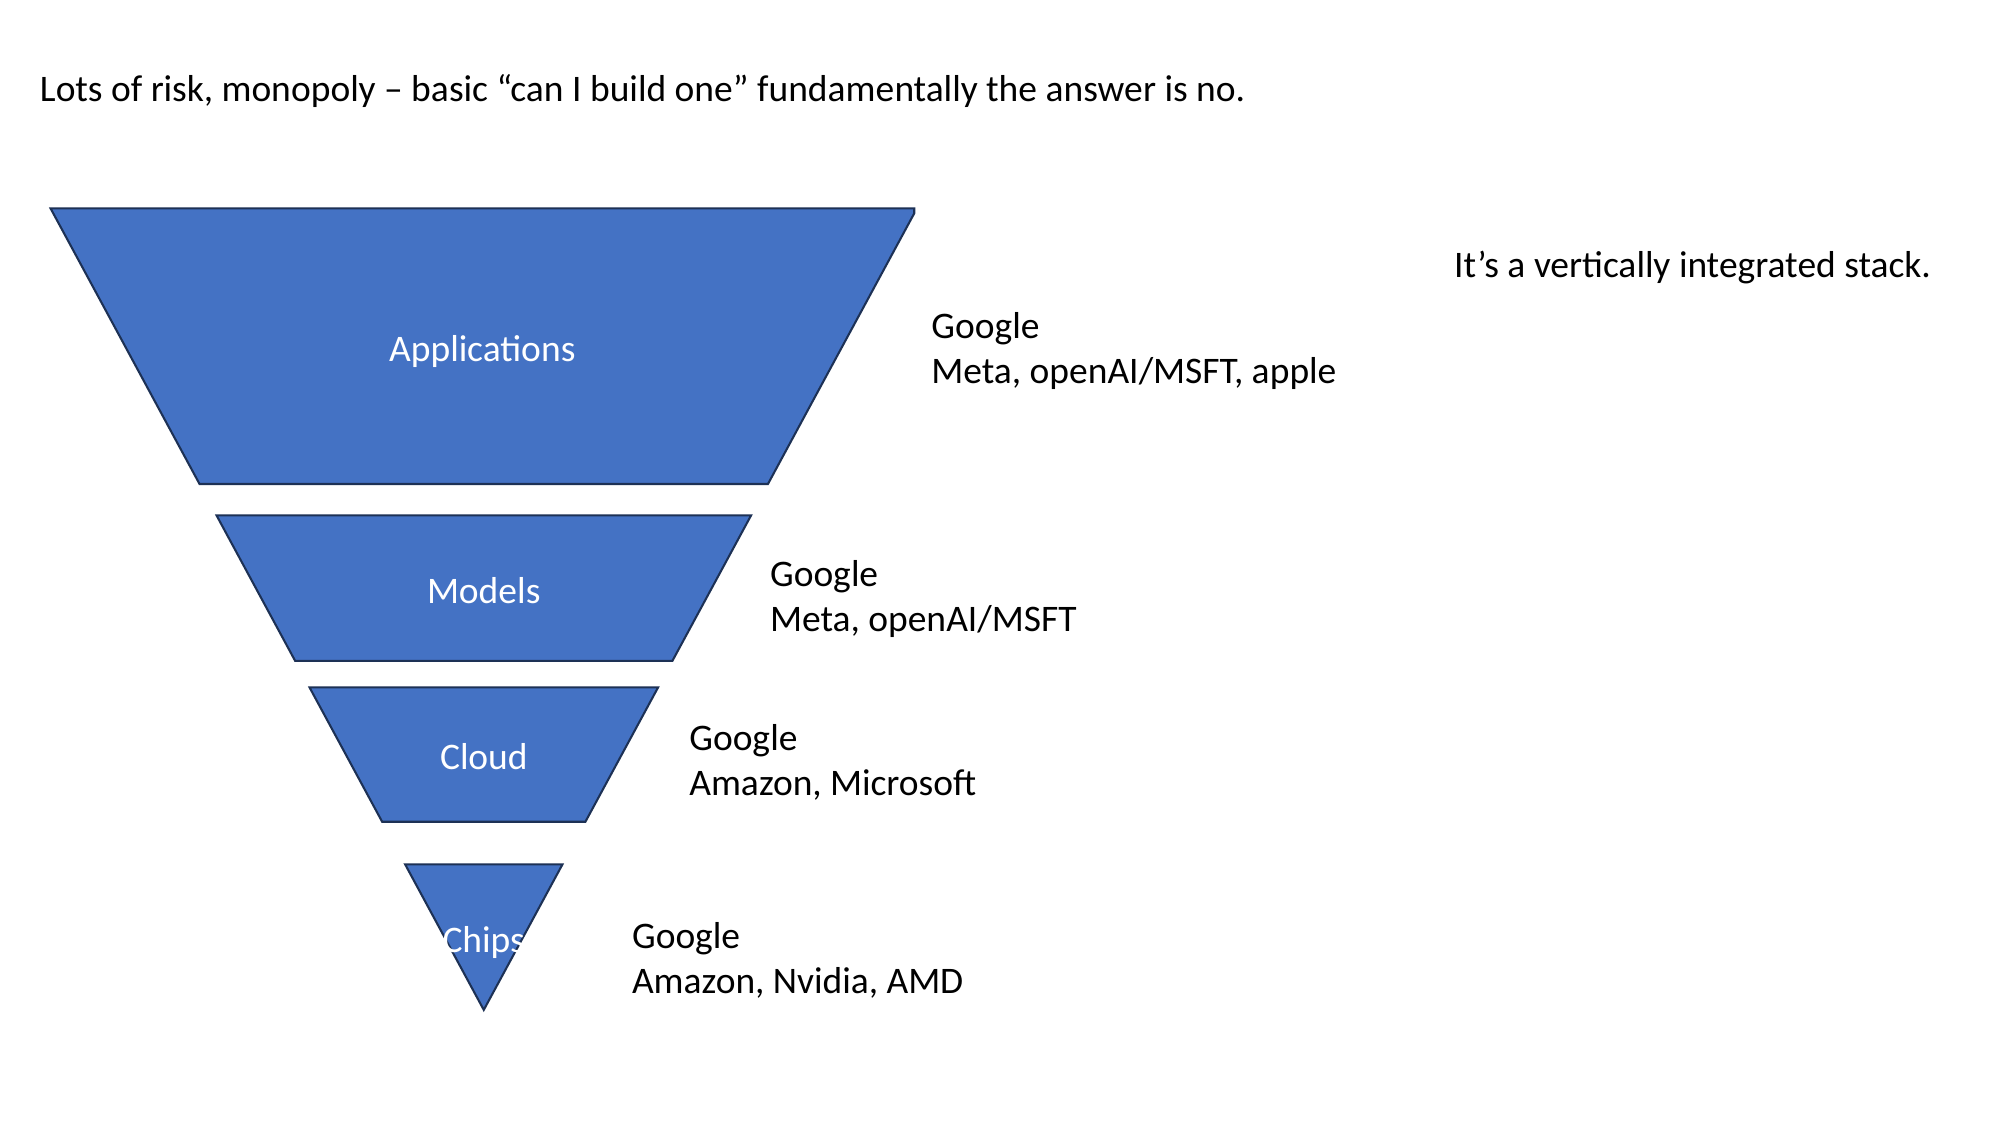

Lots of risk, monopoly – basic “can I build one” fundamentally the answer is no.
Applications
It’s a vertically integrated stack.
Google
Meta, openAI/MSFT, apple
Models
Google
Meta, openAI/MSFT
Cloud
Google
Amazon, Microsoft
Chips
Google
Amazon, Nvidia, AMD